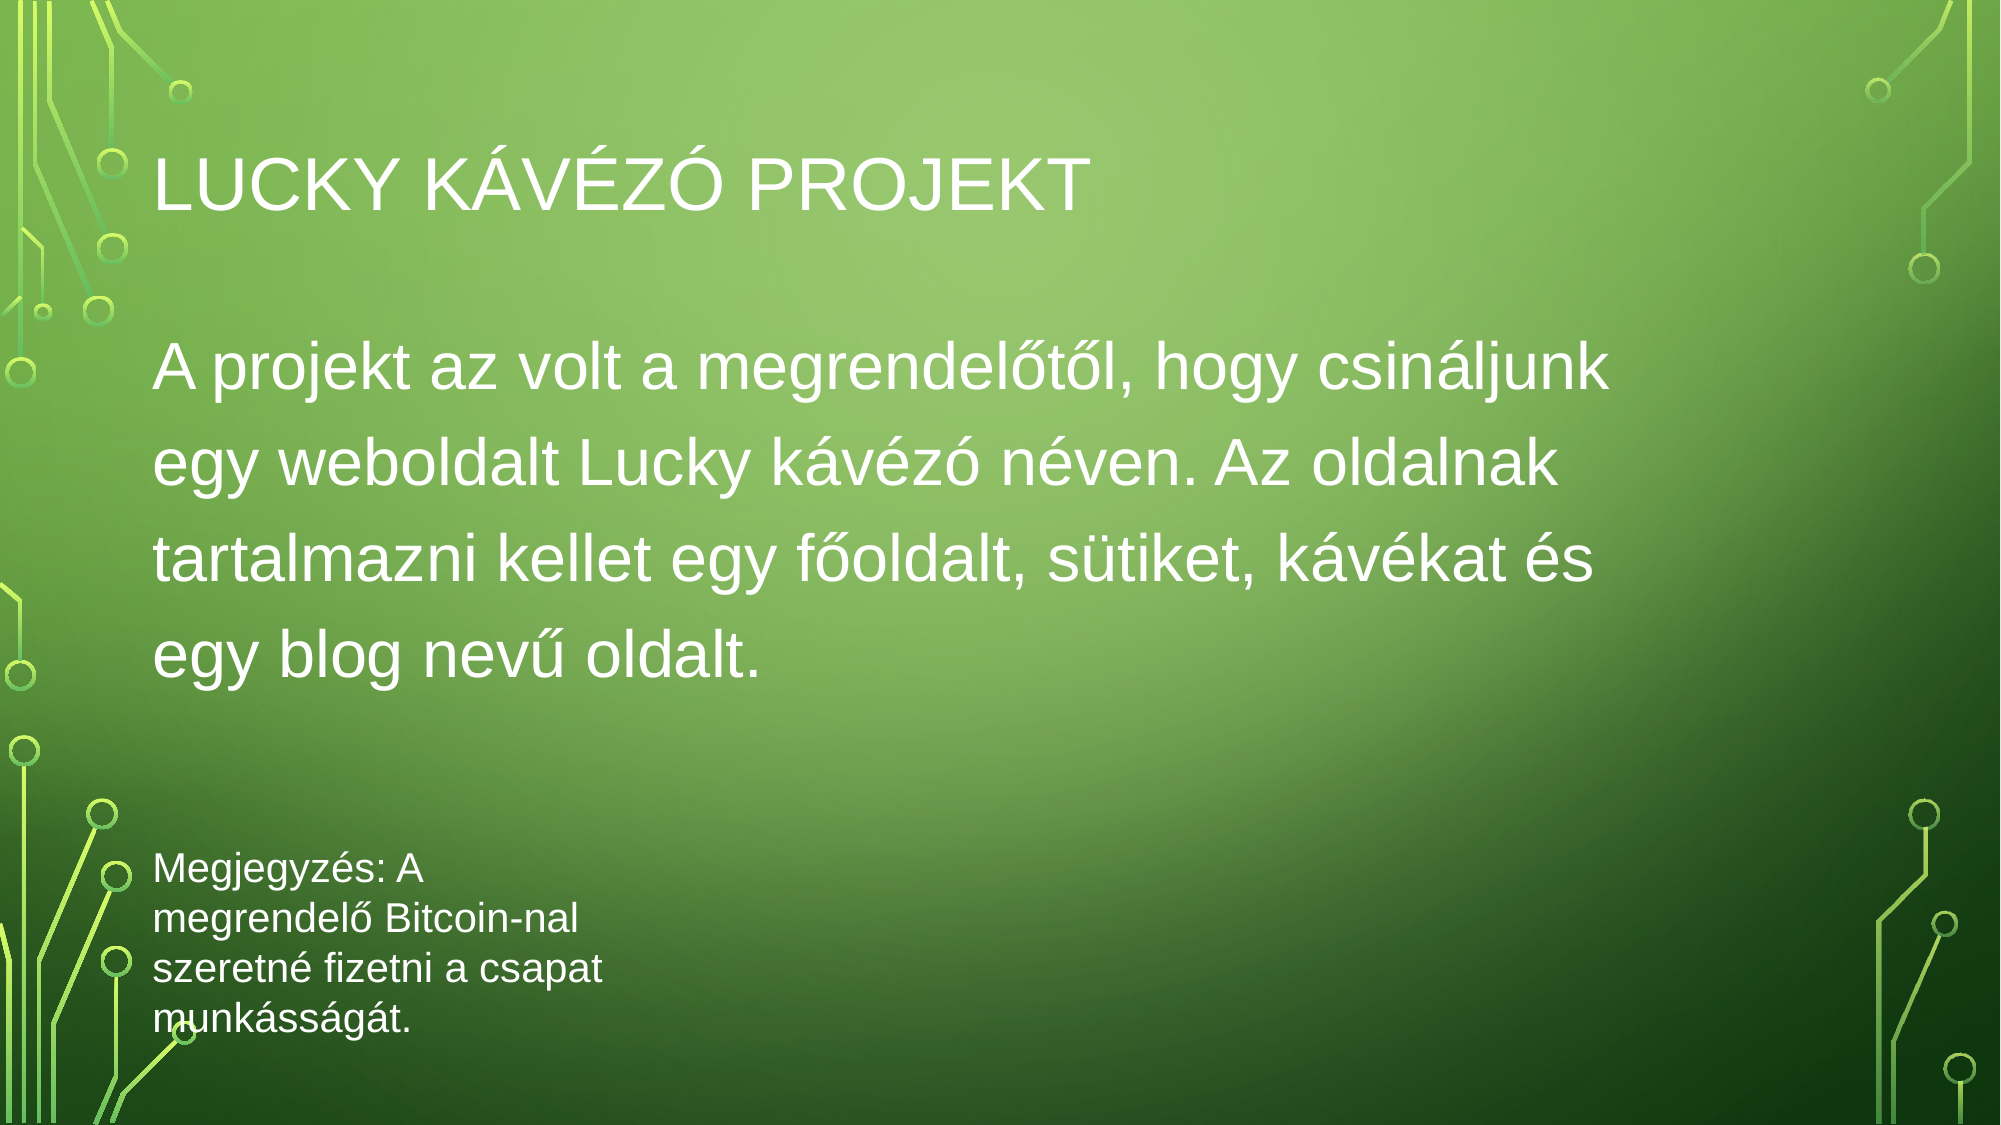

# Lucky kávézó projekt
A projekt az volt a megrendelőtől, hogy csináljunk egy weboldalt Lucky kávézó néven. Az oldalnak tartalmazni kellet egy főoldalt, sütiket, kávékat és egy blog nevű oldalt.
Megjegyzés: A megrendelő Bitcoin-nal szeretné fizetni a csapat munkásságát.